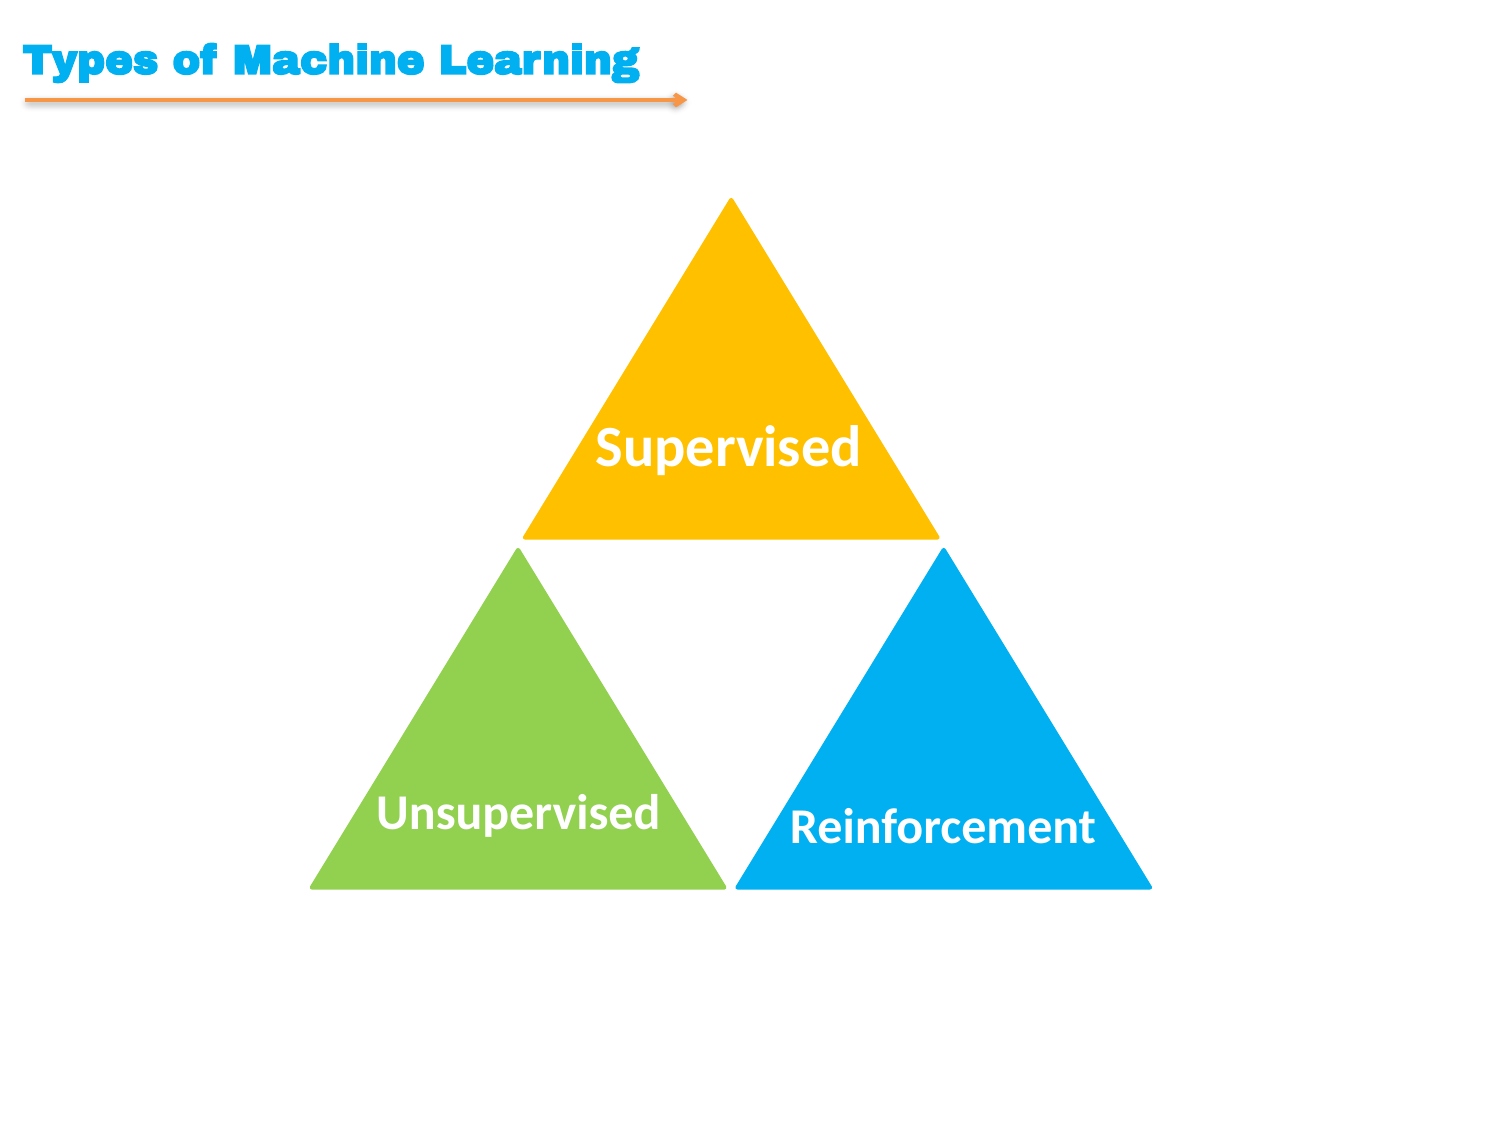

Types of Machine Learning

Supervised

Unsupervised

Reinforcement